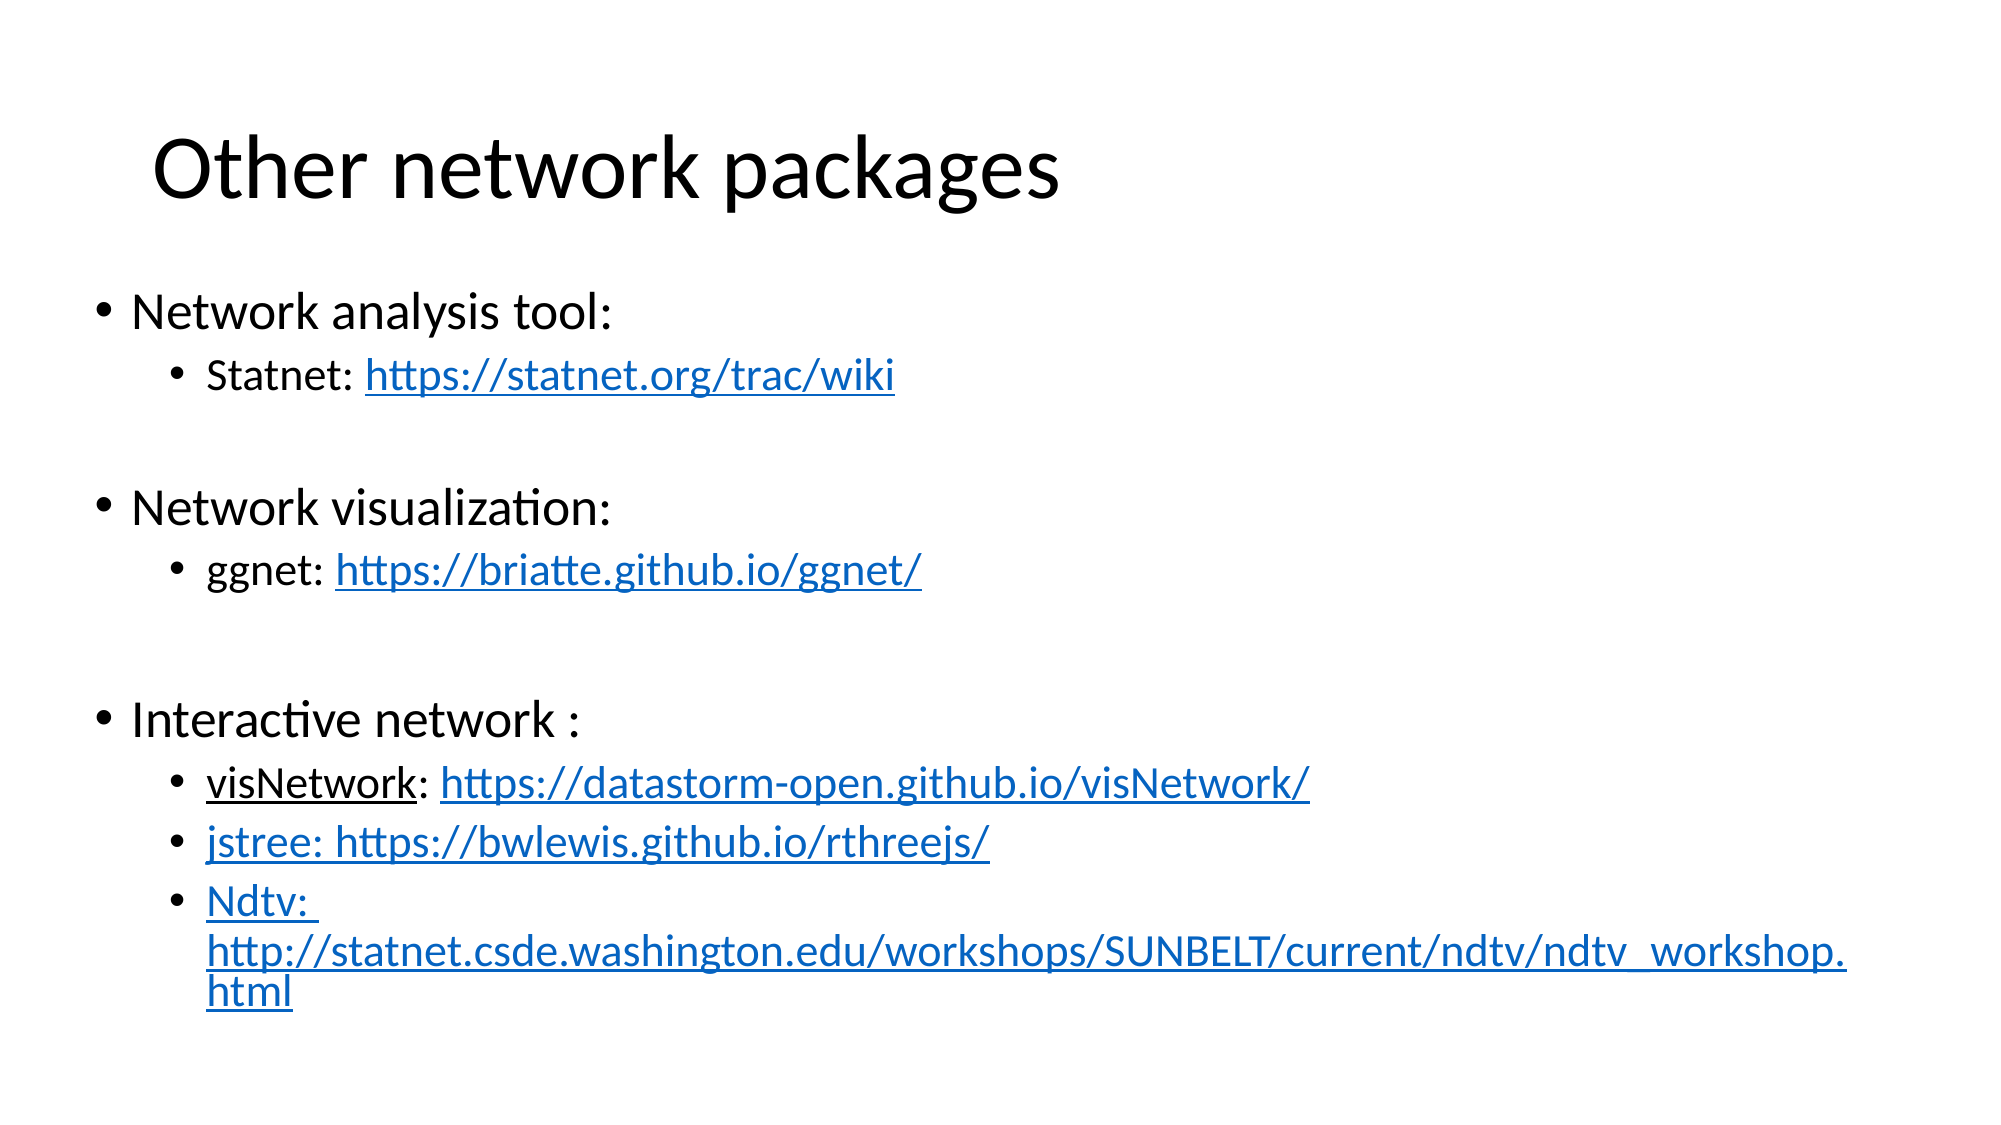

# Other network packages
Network analysis tool:
Statnet: https://statnet.org/trac/wiki

Network visualization:
ggnet: https://briatte.github.io/ggnet/

Interactive network :
visNetwork: https://datastorm-open.github.io/visNetwork/
jstree: https://bwlewis.github.io/rthreejs/
Ndtv: http://statnet.csde.washington.edu/workshops/SUNBELT/current/ndtv/ndtv_workshop.html